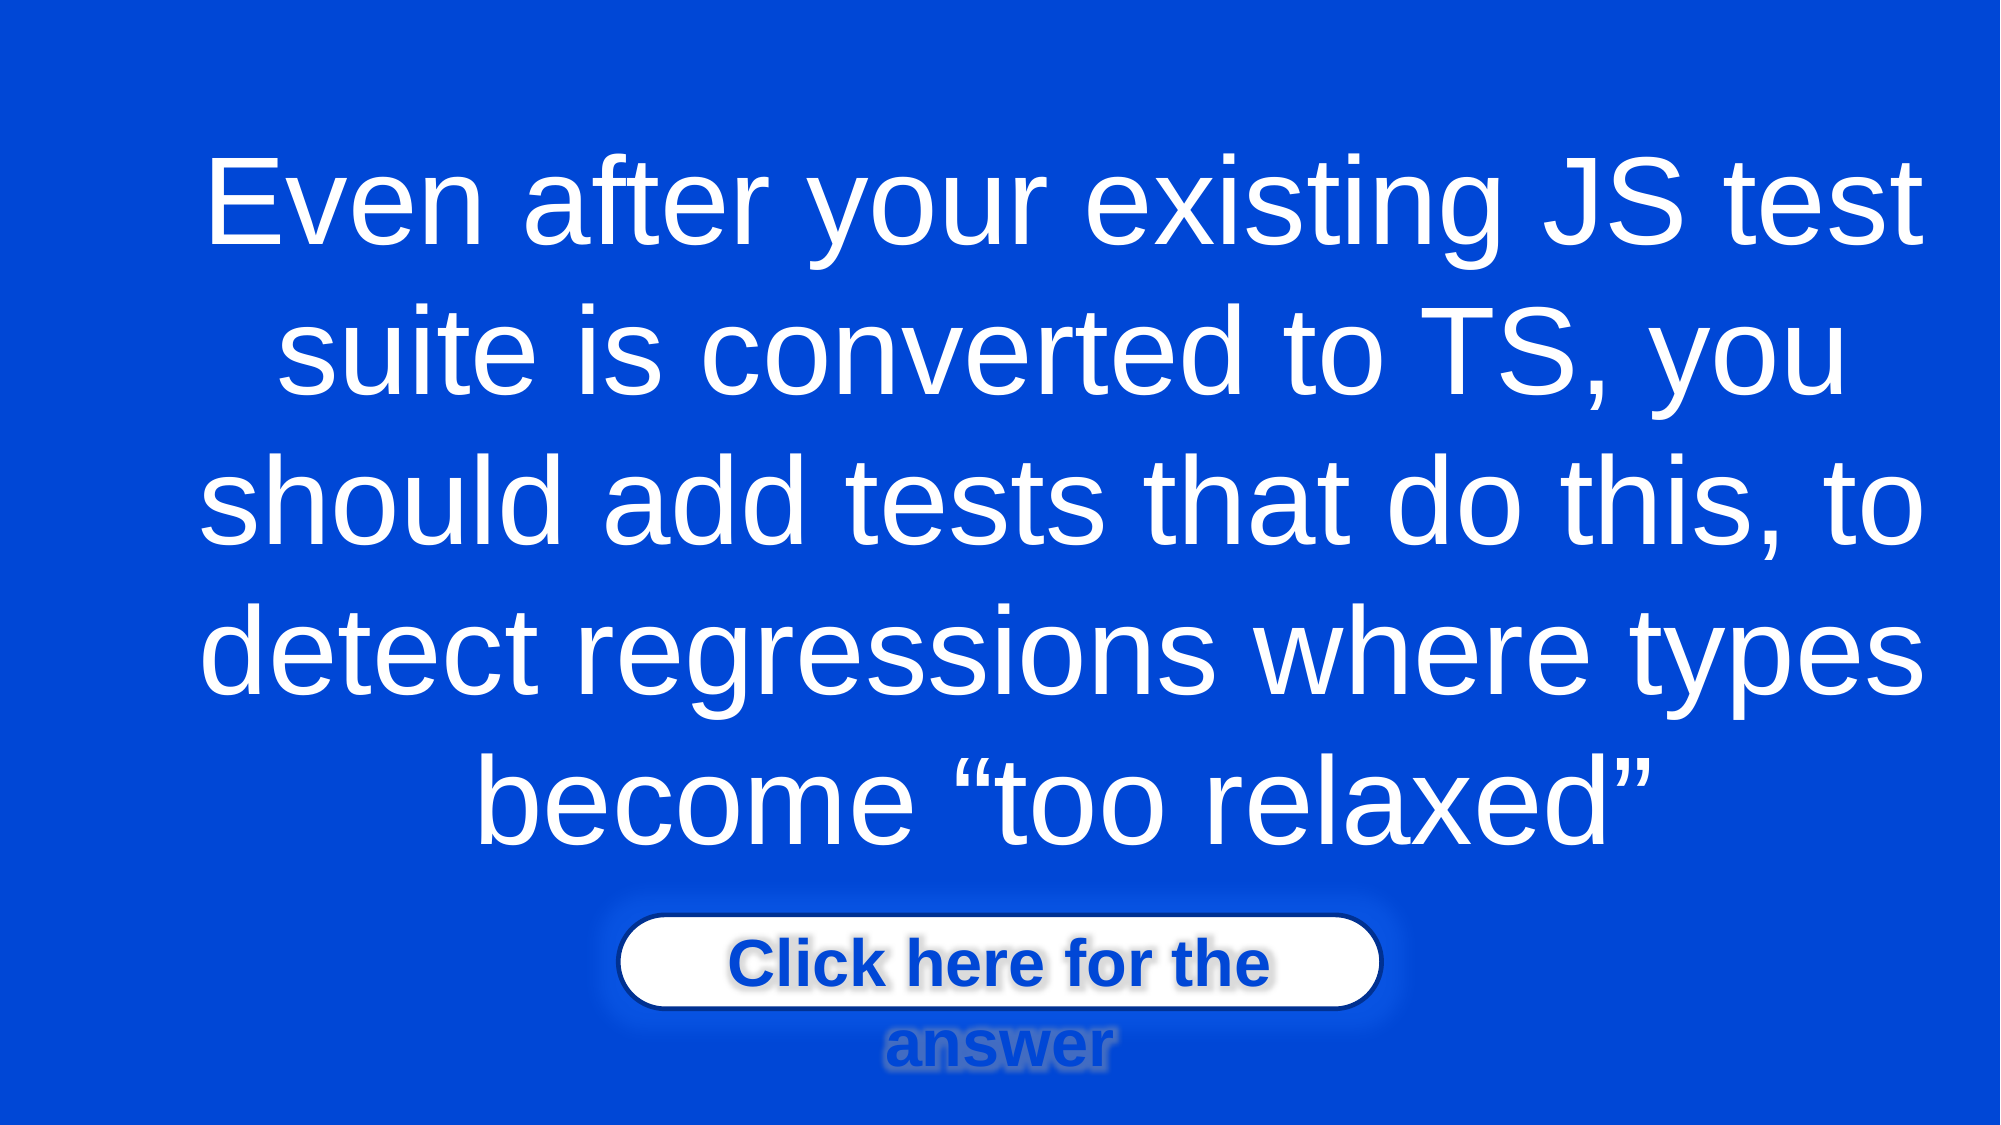

Even after your existing JS test suite is converted to TS, you should add tests that do this, to detect regressions where types become “too relaxed”
Click here for the answer